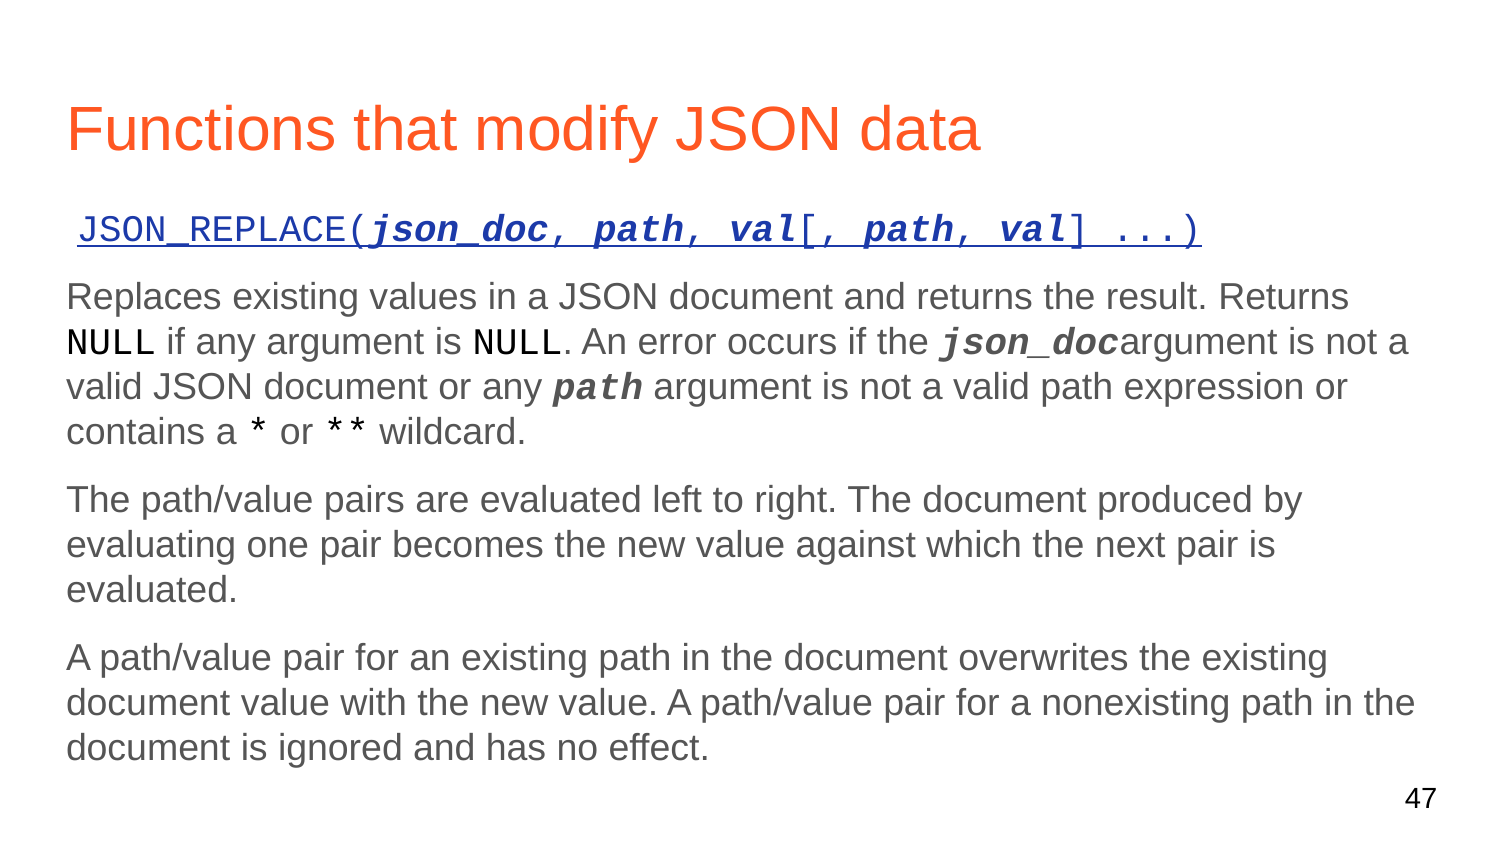

# Functions that modify JSON data
 JSON_REPLACE(json_doc, path, val[, path, val] ...)
Replaces existing values in a JSON document and returns the result. Returns NULL if any argument is NULL. An error occurs if the json_docargument is not a valid JSON document or any path argument is not a valid path expression or contains a * or ** wildcard.
The path/value pairs are evaluated left to right. The document produced by evaluating one pair becomes the new value against which the next pair is evaluated.
A path/value pair for an existing path in the document overwrites the existing document value with the new value. A path/value pair for a nonexisting path in the document is ignored and has no effect.

47